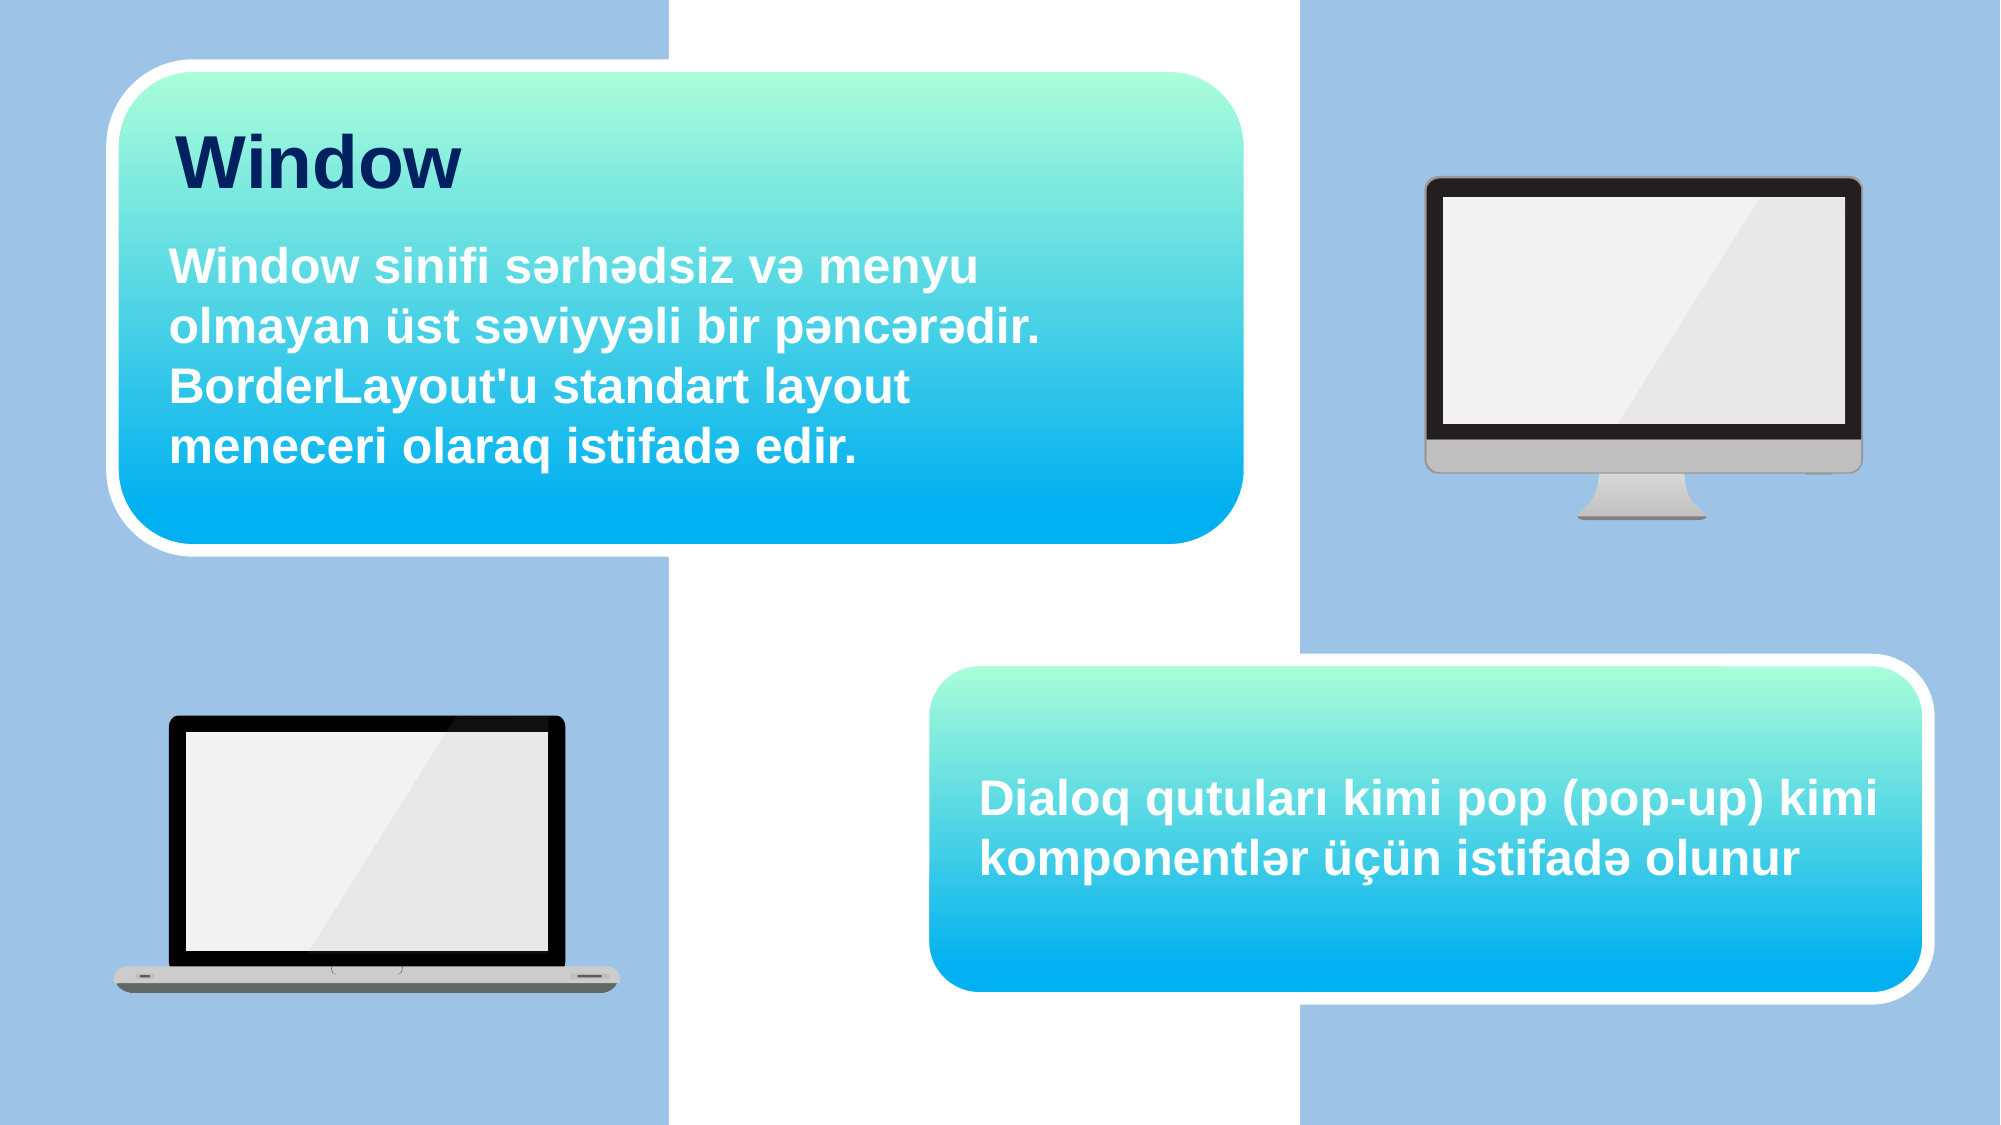

Window

Window sinifi sərhədsiz və menyu olmayan üst səviyyəli bir pəncərədir. BorderLayout'u standart layout meneceri olaraq istifadə edir.

Dialoq qutuları kimi pop (pop-up) kimi komponentlər üçün istifadə olunur